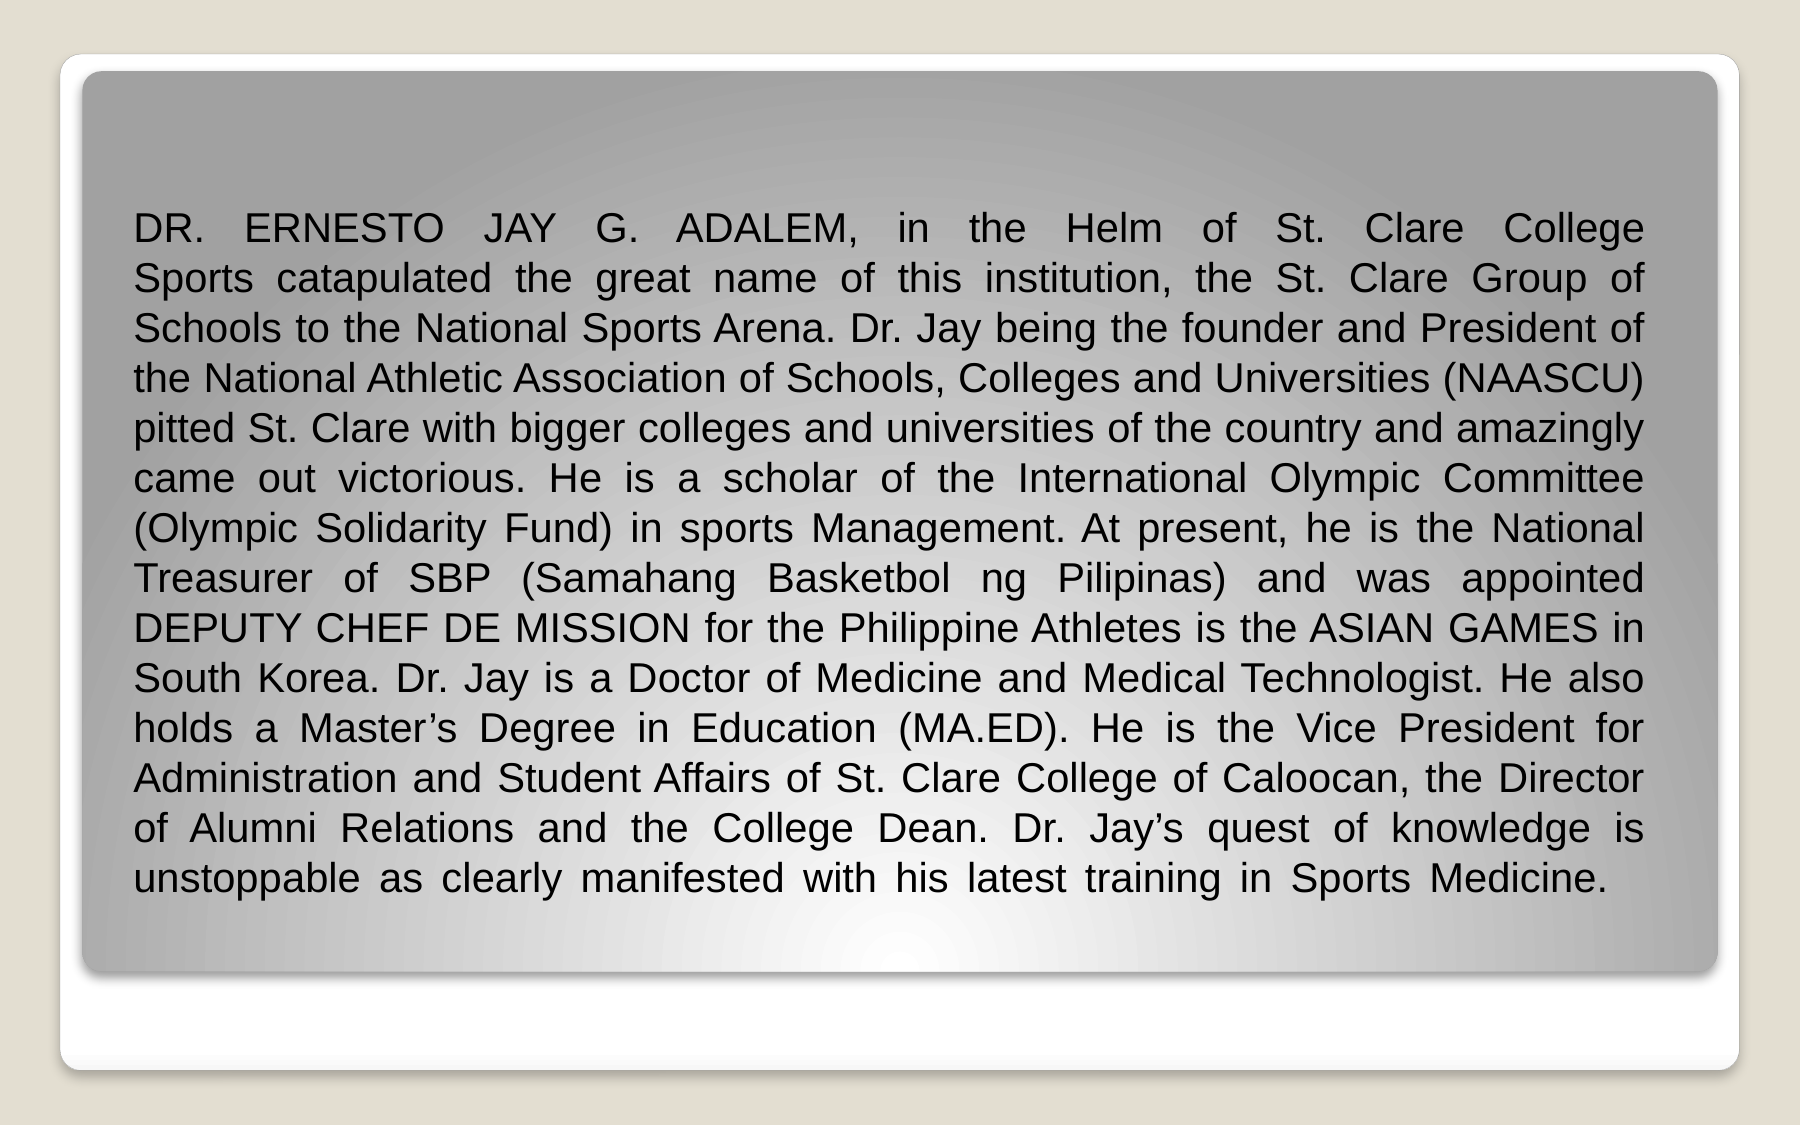

# DR. ERNESTO JAY G. ADALEM, in the Helm of St. Clare College Sports catapulated the great name of this institution, the St. Clare Group of Schools to the National Sports Arena. Dr. Jay being the founder and President of the National Athletic Association of Schools, Colleges and Universities (NAASCU) pitted St. Clare with bigger colleges and universities of the country and amazingly came out victorious. He is a scholar of the International Olympic Committee (Olympic Solidarity Fund) in sports Management. At present, he is the National Treasurer of SBP (Samahang Basketbol ng Pilipinas) and was appointed DEPUTY CHEF DE MISSION for the Philippine Athletes is the ASIAN GAMES in South Korea. Dr. Jay is a Doctor of Medicine and Medical Technologist. He also holds a Master’s Degree in Education (MA.ED). He is the Vice President for Administration and Student Affairs of St. Clare College of Caloocan, the Director of Alumni Relations and the College Dean. Dr. Jay’s quest of knowledge is unstoppable as clearly manifested with his latest training in Sports Medicine.